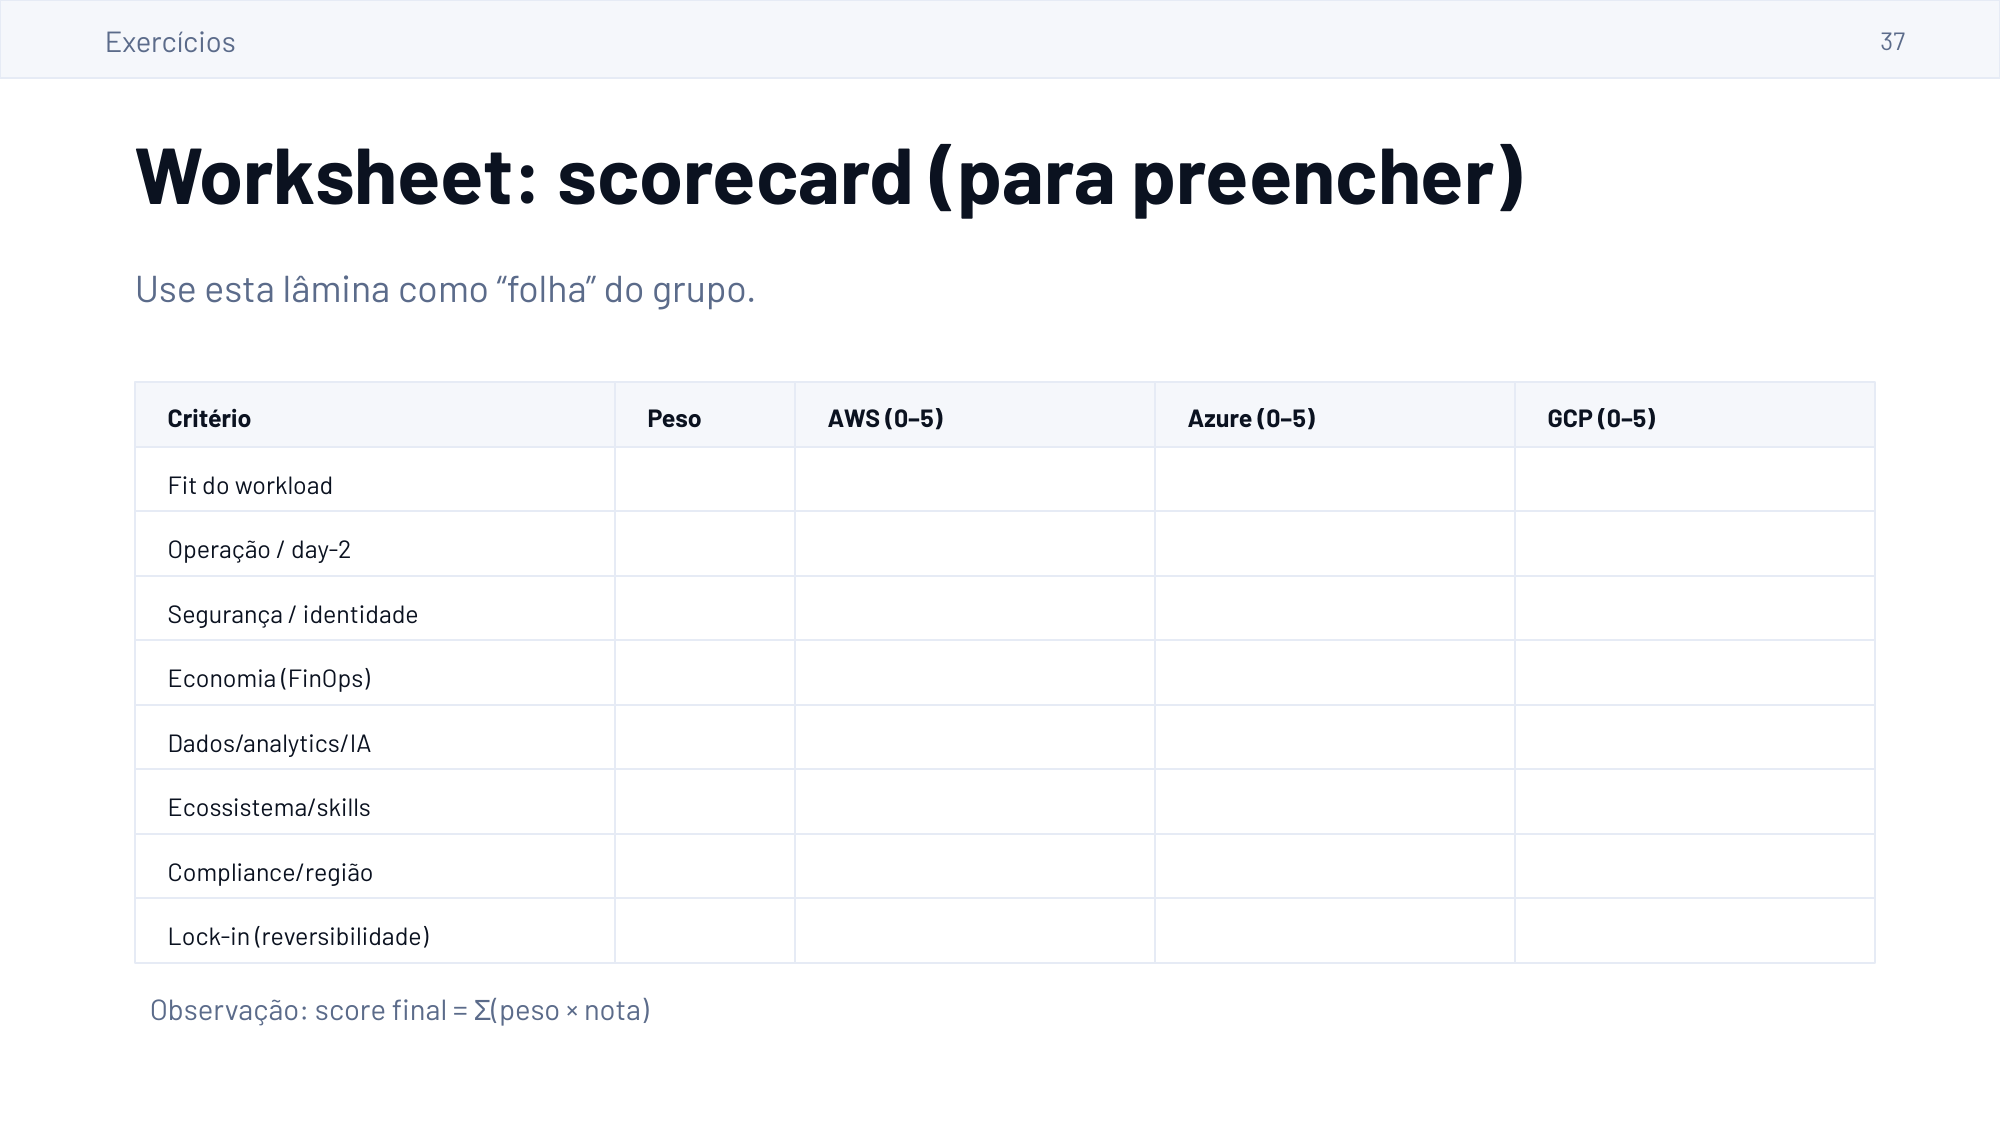

Exercícios
37
Worksheet: scorecard (para preencher)
Use esta lâmina como “folha” do grupo.

Critério
Peso
AWS (0–5)
Azure (0–5)
GCP (0–5)

Fit do workload

Operação / day-2

Segurança / identidade

Economia (FinOps)

Dados/analytics/IA

Ecossistema/skills

Compliance/região

Lock-in (reversibilidade)

Observação: score final = Σ(peso × nota)